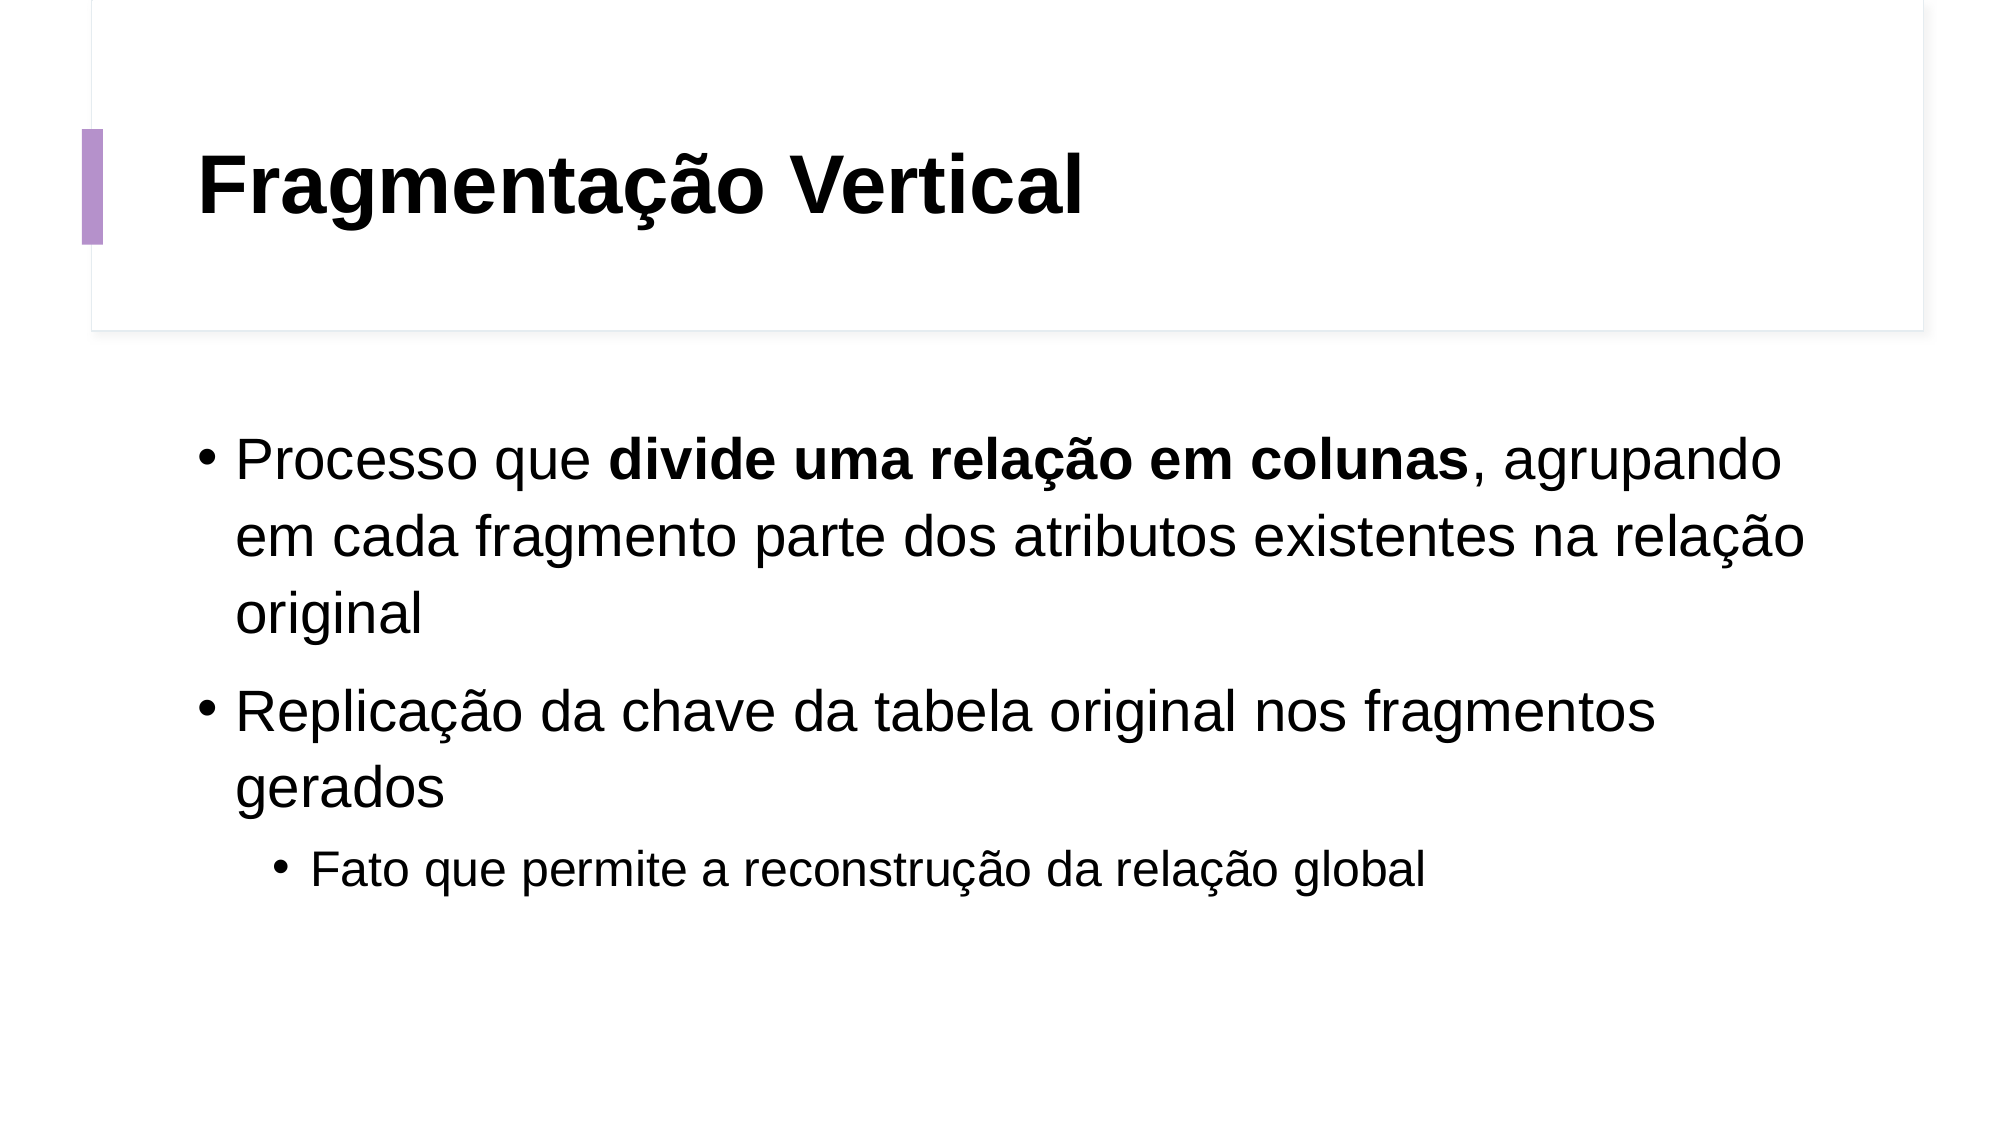

# Fragmentação Vertical
Processo que divide uma relação em colunas, agrupando em cada fragmento parte dos atributos existentes na relação original
Replicação da chave da tabela original nos fragmentos gerados
Fato que permite a reconstrução da relação global